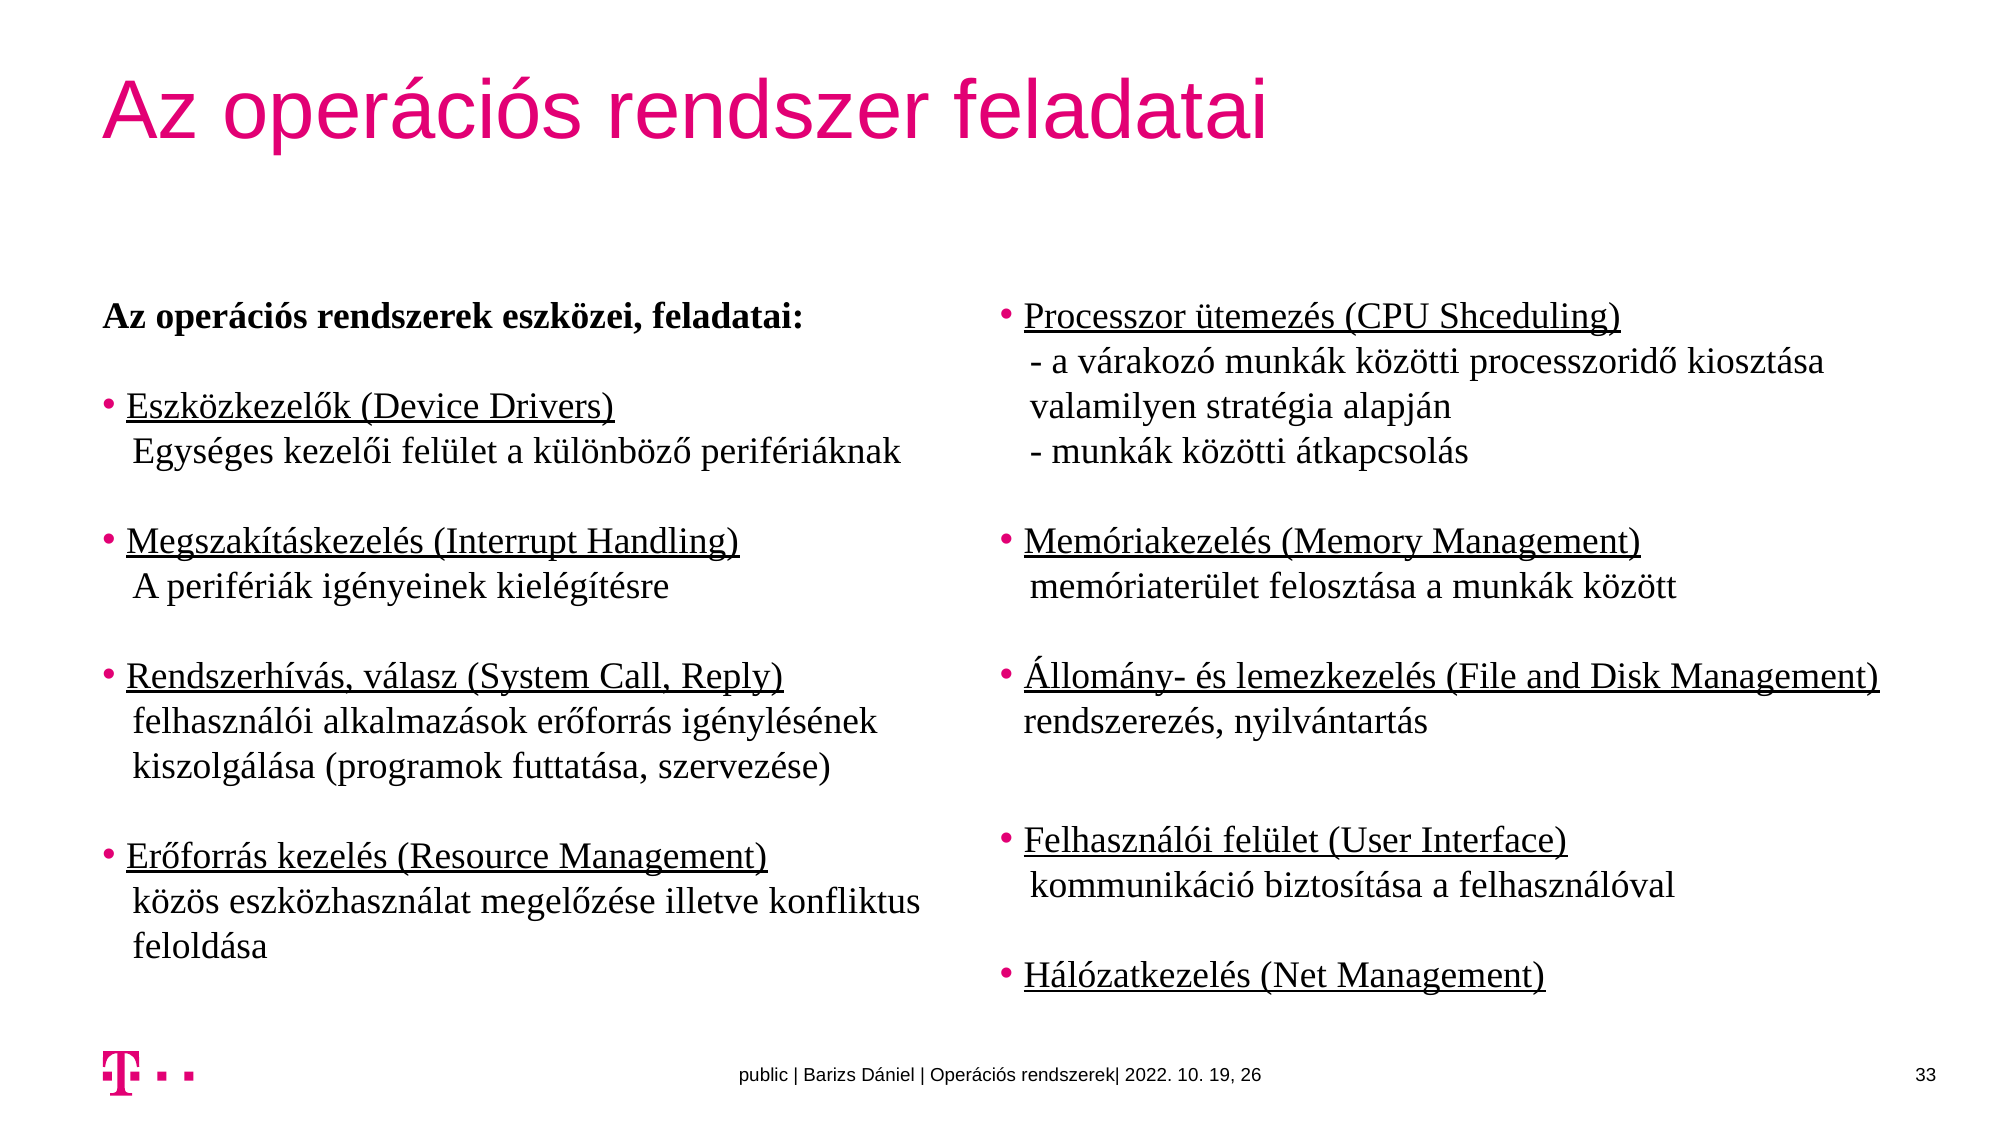

# Az operációs rendszer feladatai
Az operációs rendszerek eszközei, feladatai:

Eszközkezelők (Device Drivers)
Egységes kezelői felület a különböző perifériáknak

Megszakításkezelés (Interrupt Handling)
A perifériák igényeinek kielégítésre

Rendszerhívás, válasz (System Call, Reply)
felhasználói alkalmazások erőforrás igénylésének kiszolgálása (programok futtatása, szervezése)

Erőforrás kezelés (Resource Management)
közös eszközhasználat megelőzése illetve konfliktus
feloldása

Processzor ütemezés (CPU Shceduling)
- a várakozó munkák közötti processzoridő kiosztása valamilyen stratégia alapján
- munkák közötti átkapcsolás

Memóriakezelés (Memory Management)
memóriaterület felosztása a munkák között

Állomány- és lemezkezelés (File and Disk Management) rendszerezés, nyilvántartás

Felhasználói felület (User Interface)
kommunikáció biztosítása a felhasználóval

Hálózatkezelés (Net Management)
public | Barizs Dániel | Operációs rendszerek| 2022. 10. 19, 26
33